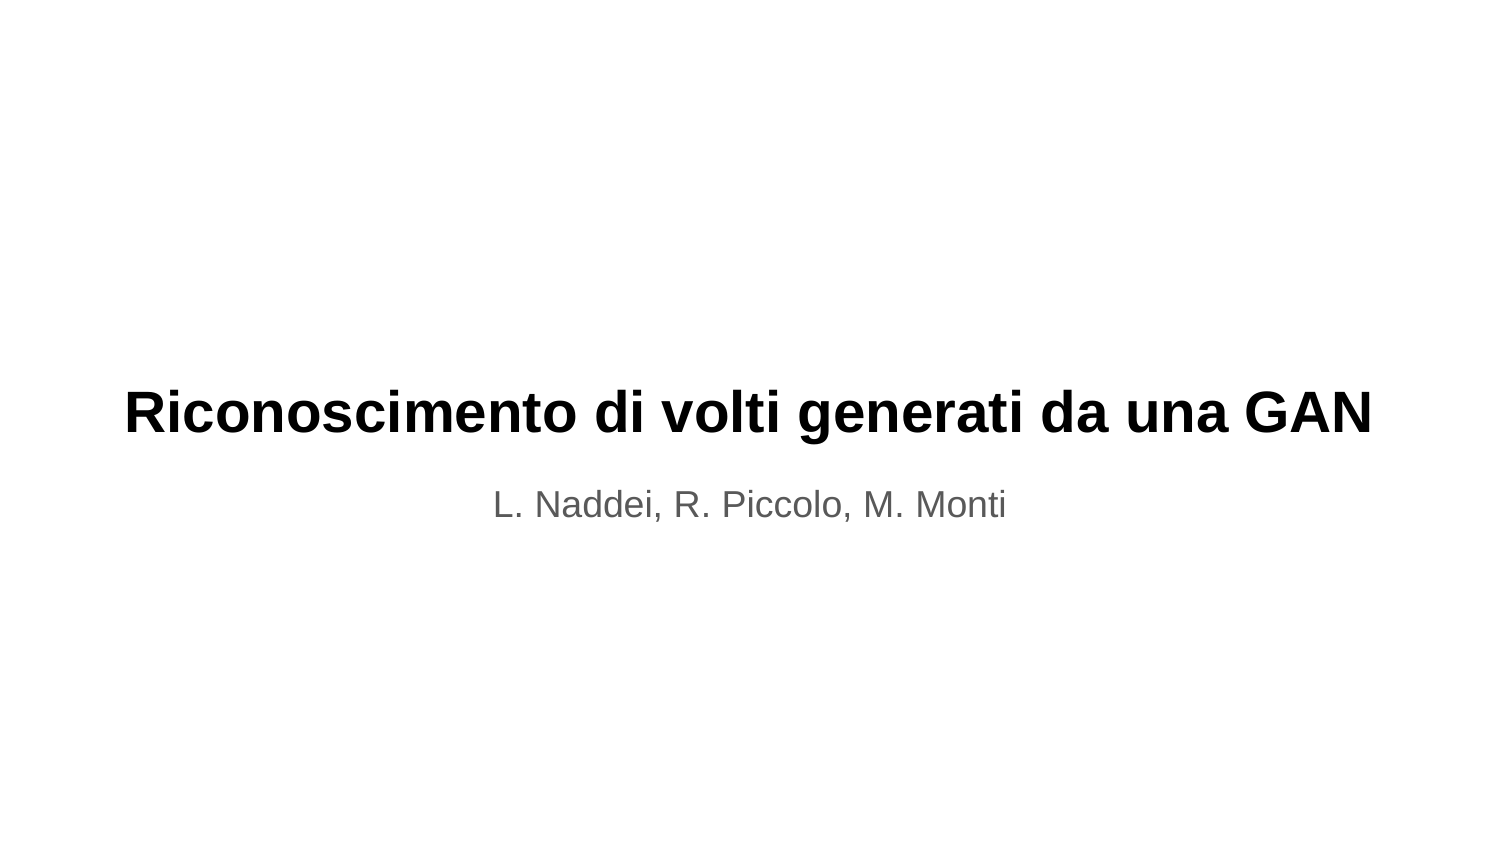

# Riconoscimento di volti generati da una GAN
L. Naddei, R. Piccolo, M. Monti